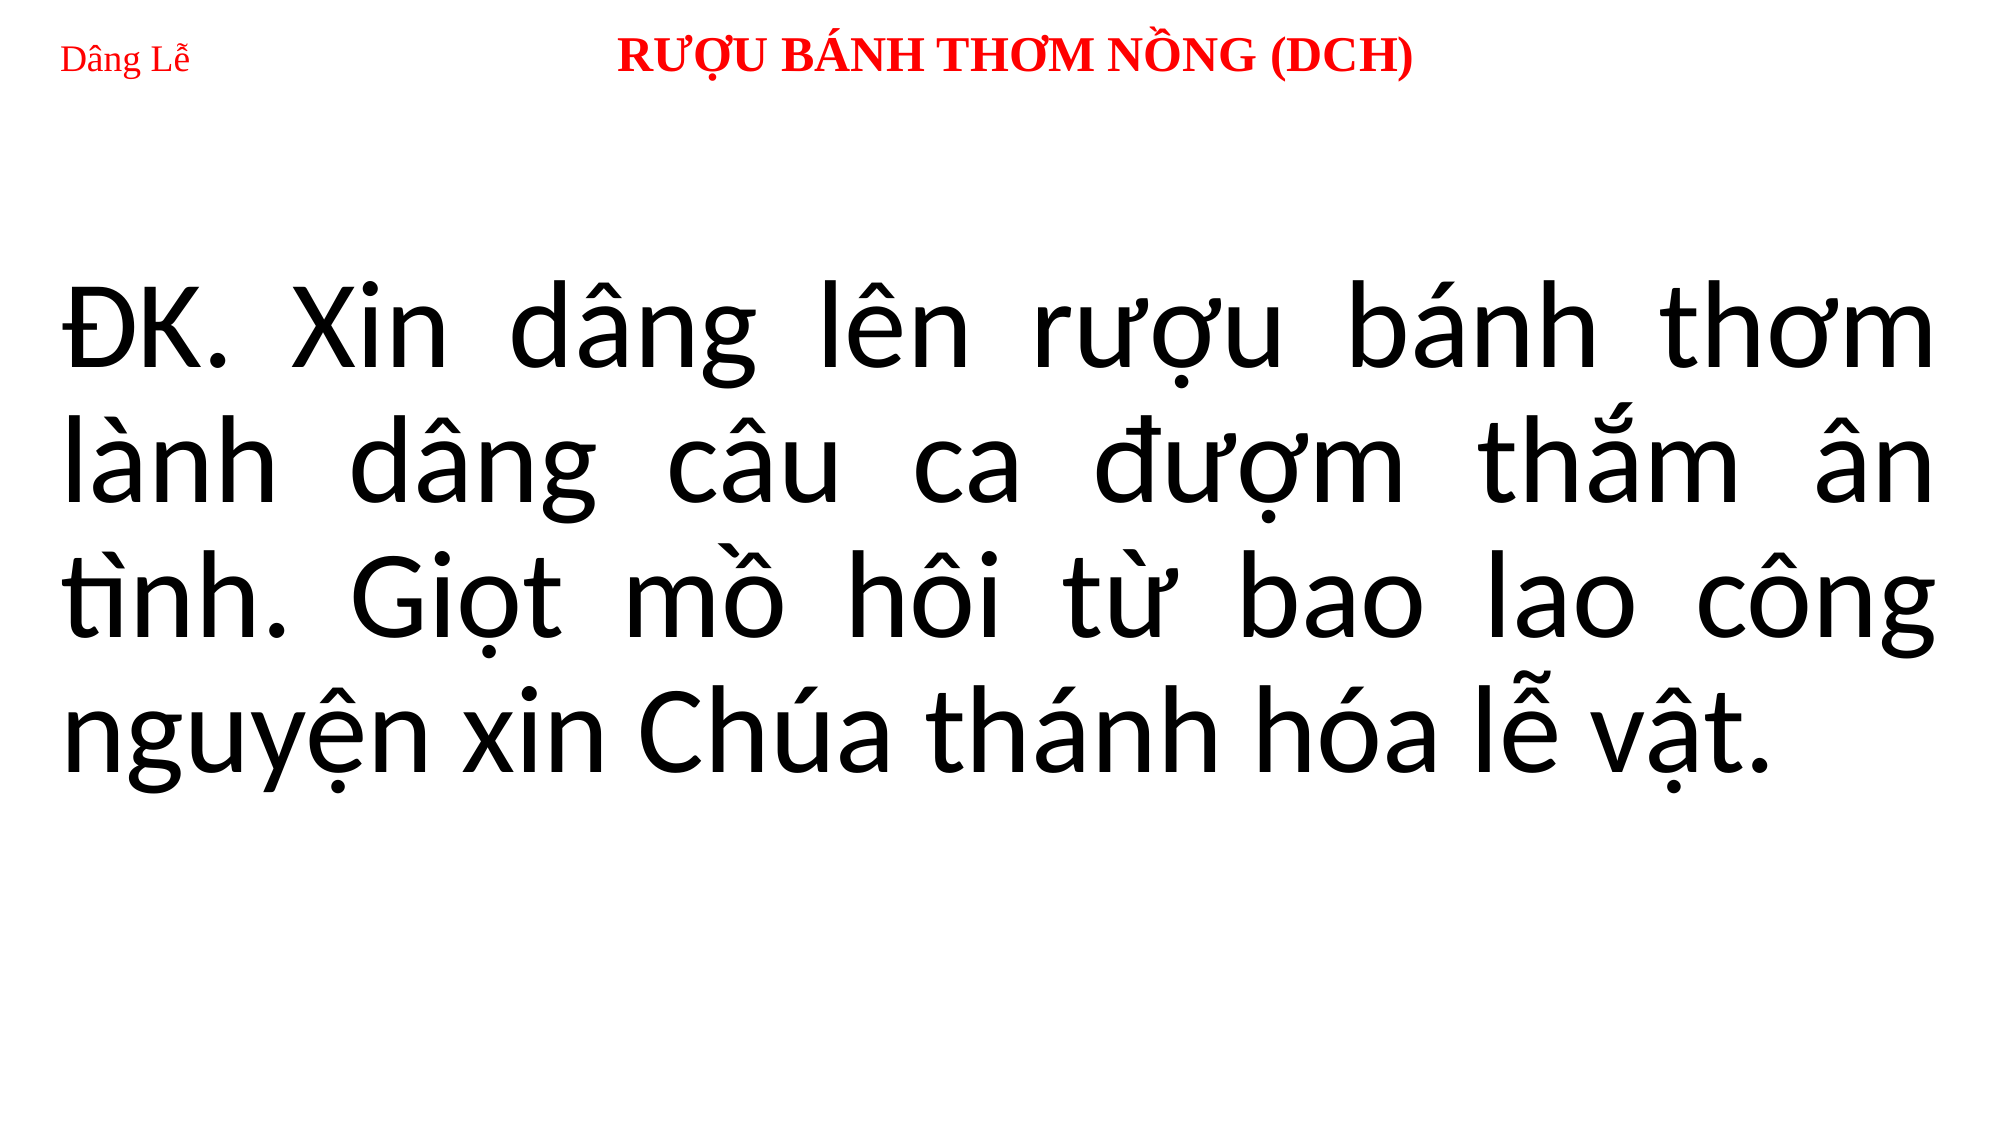

# Dâng Lễ                                             RƯỢU BÁNH THƠM NỒNG (DCH)
ĐK. Xin dâng lên rượu bánh thơm lành dâng câu ca đượm thắm ân tình. Giọt mồ hôi từ bao lao công nguyện xin Chúa thánh hóa lễ vật.